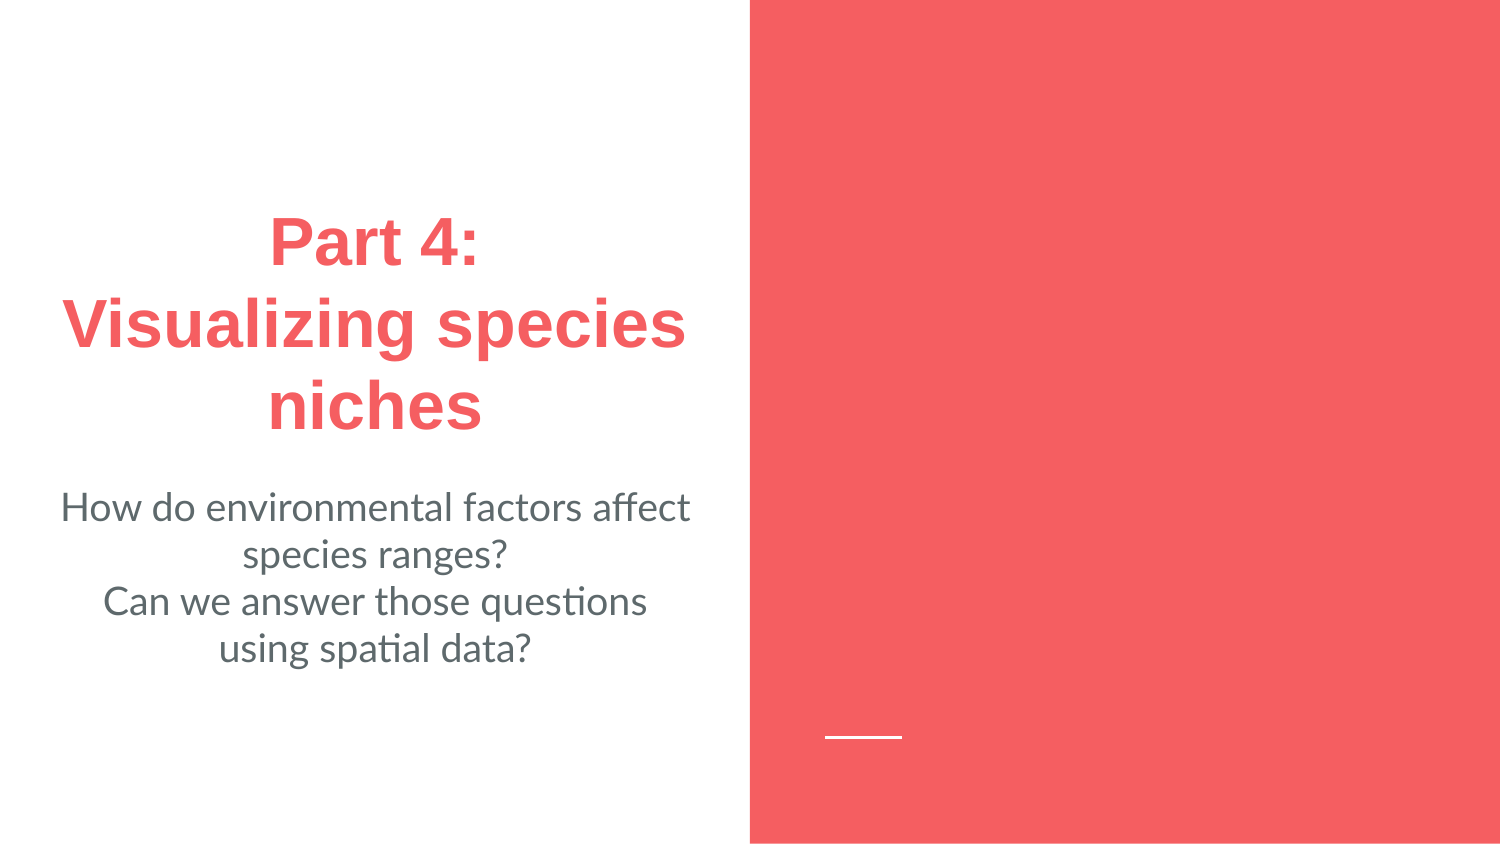

# Part 4:
Visualizing species niches
How do environmental factors affect species ranges?
Can we answer those questions using spatial data?